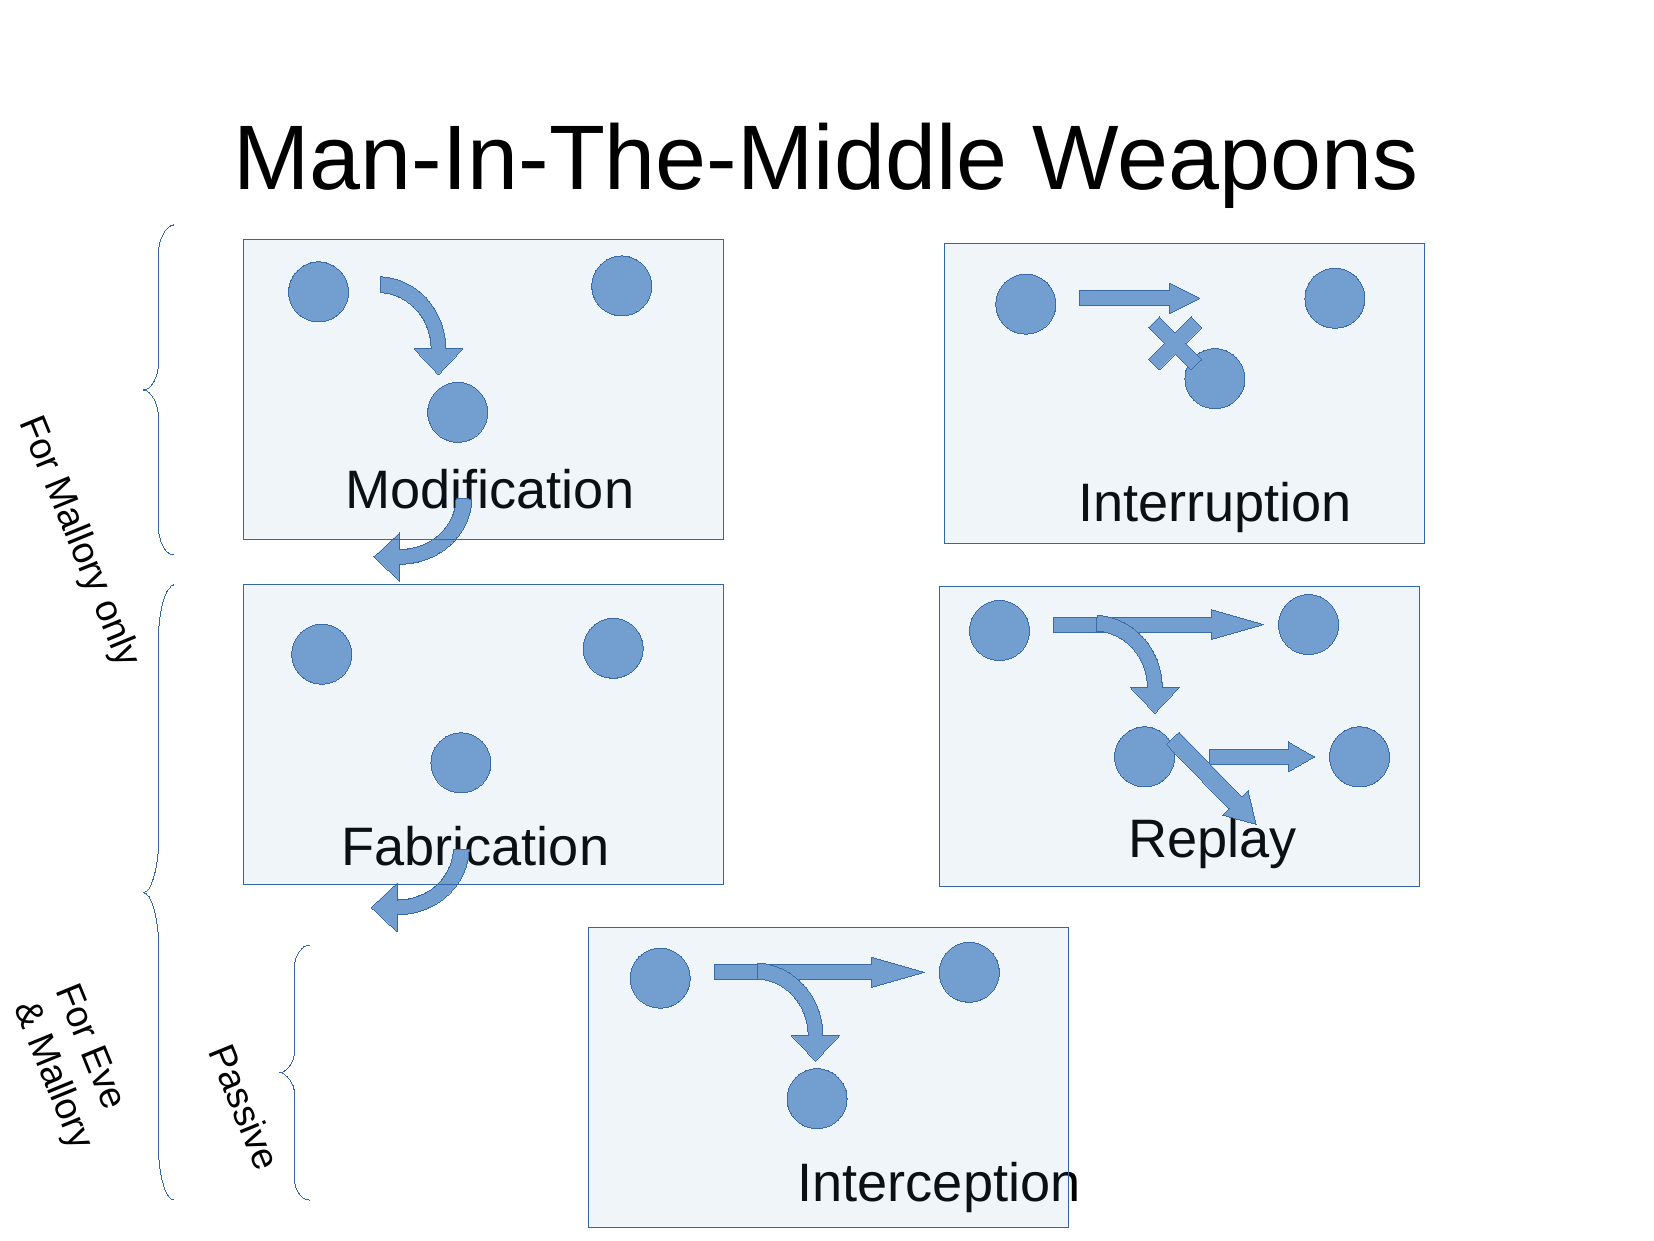

Man-In-The-Middle Weapons

Modification
Interruption
For Mallory only

Replay
Fabrication

For Eve
& Mallory

Passive
Interception